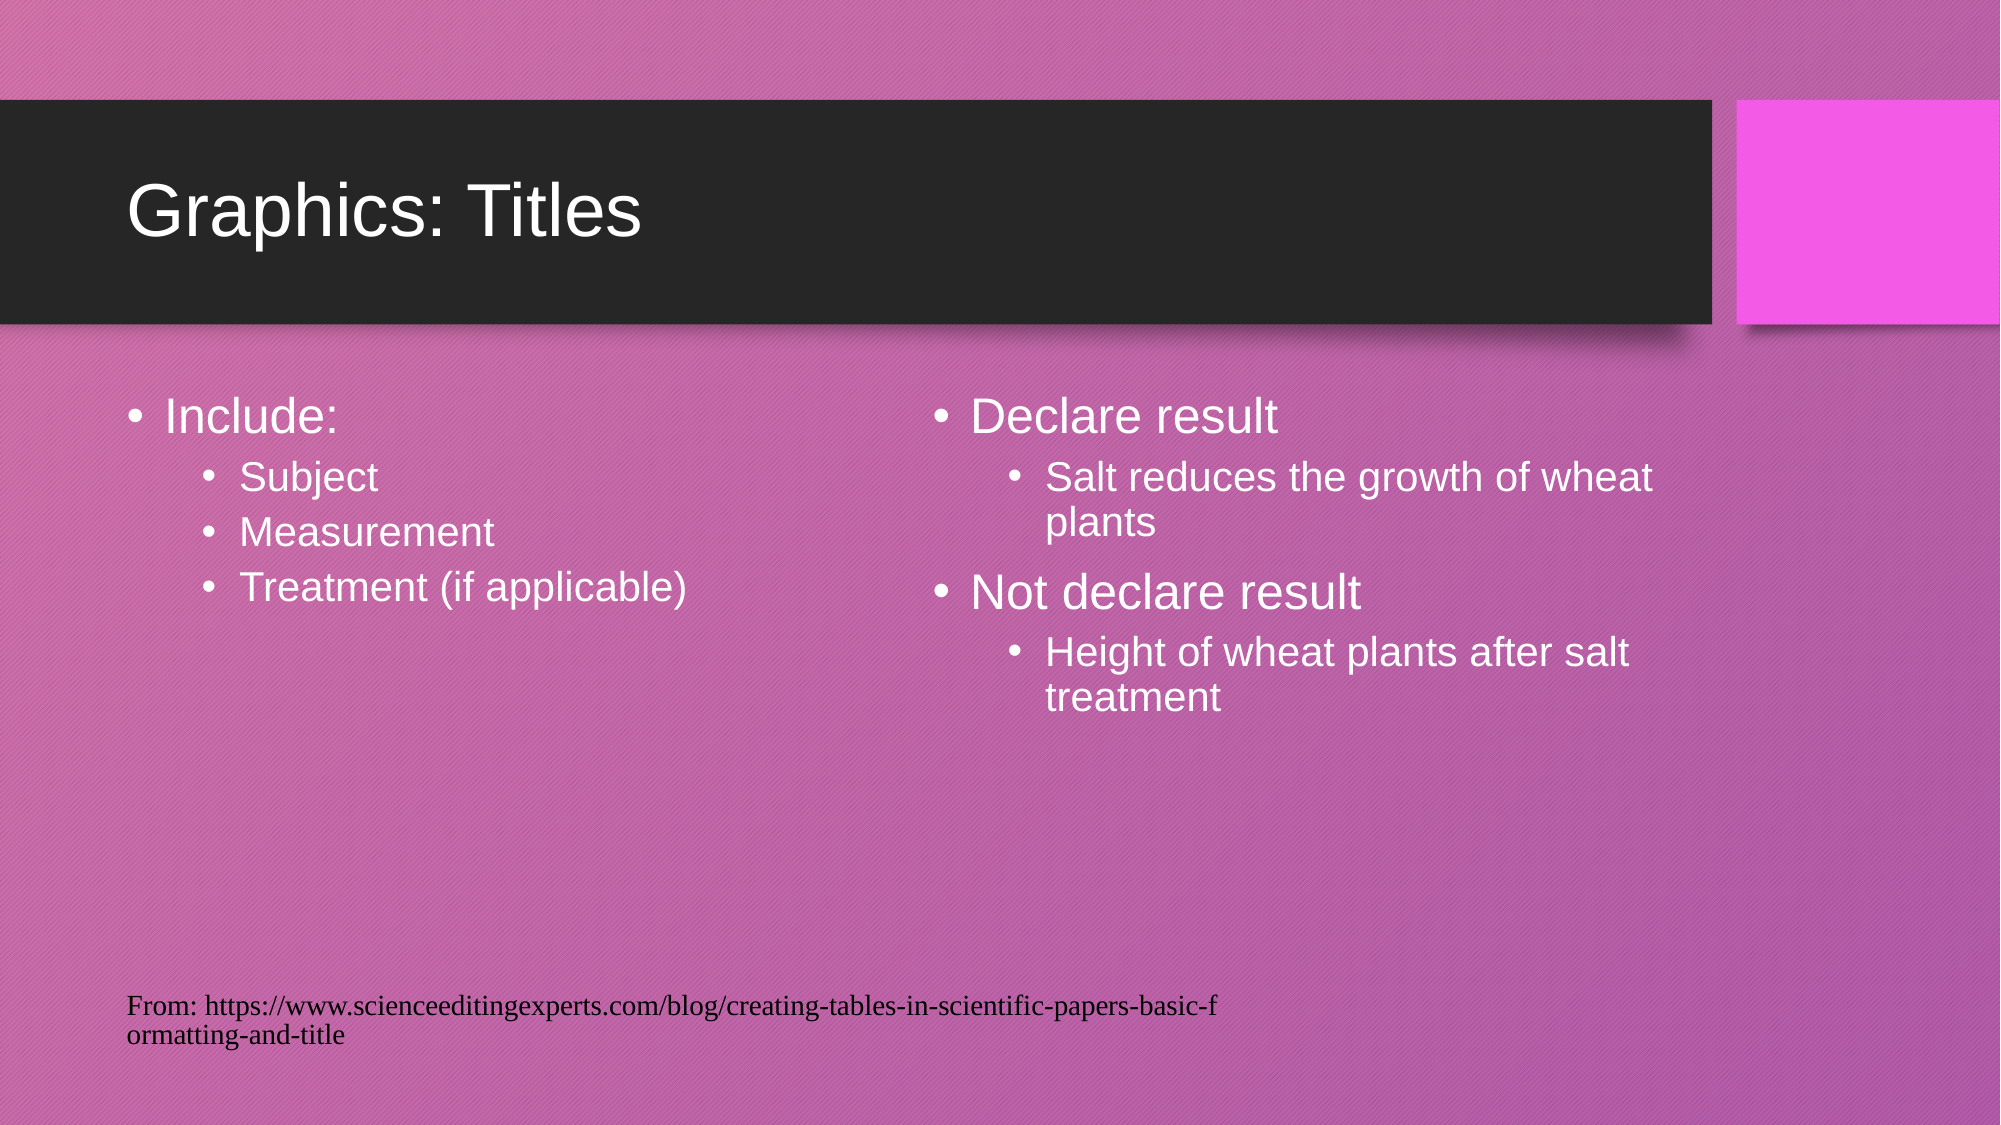

# Graphics: Titles
Include:
Subject
Measurement
Treatment (if applicable)
Declare result
Salt reduces the growth of wheat plants
Not declare result
Height of wheat plants after salt treatment

From: https://www.scienceeditingexperts.com/blog/creating-tables-in-scientific-papers-basic-formatting-and-title